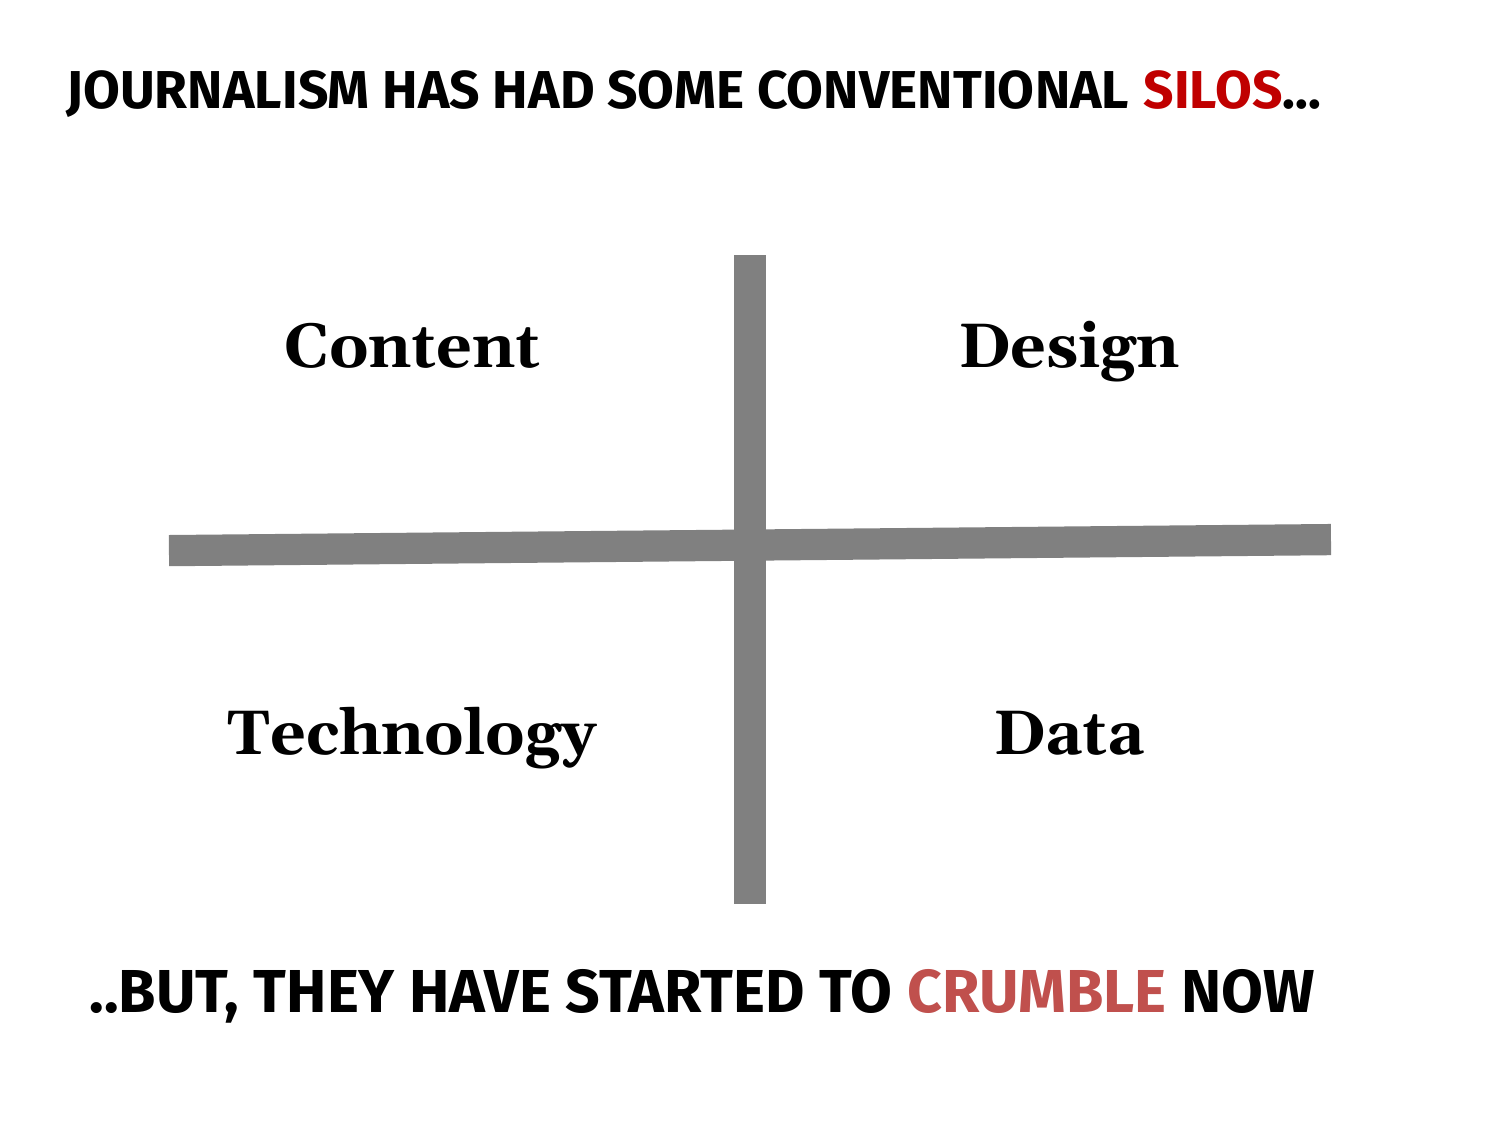

# Journalism has had some conventional Silos…
Content
Design
Technology
Data
..but, they have started to Crumble now
2